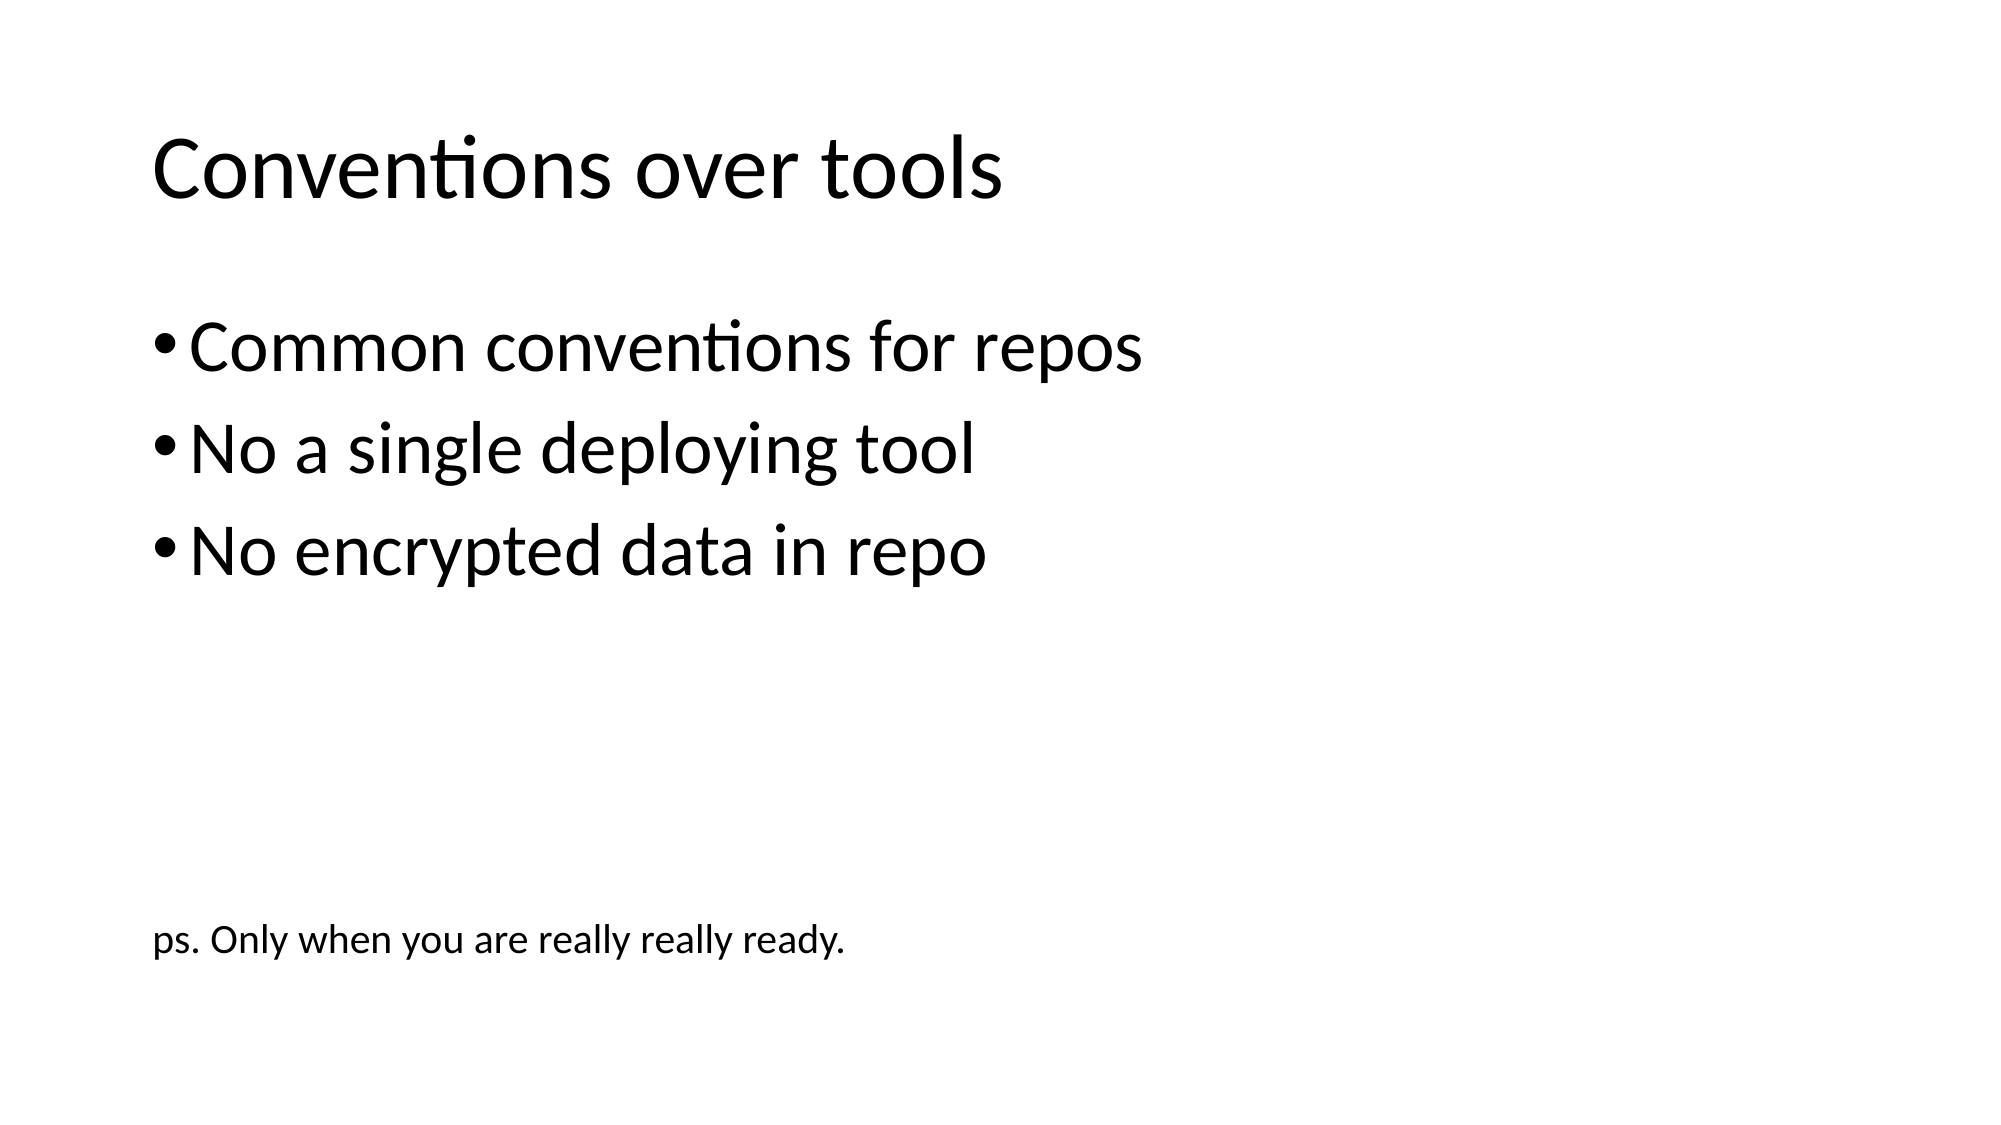

# Conventions over tools
Common conventions for repos
No a single deploying tool
No encrypted data in repo

ps. Only when you are really really ready.